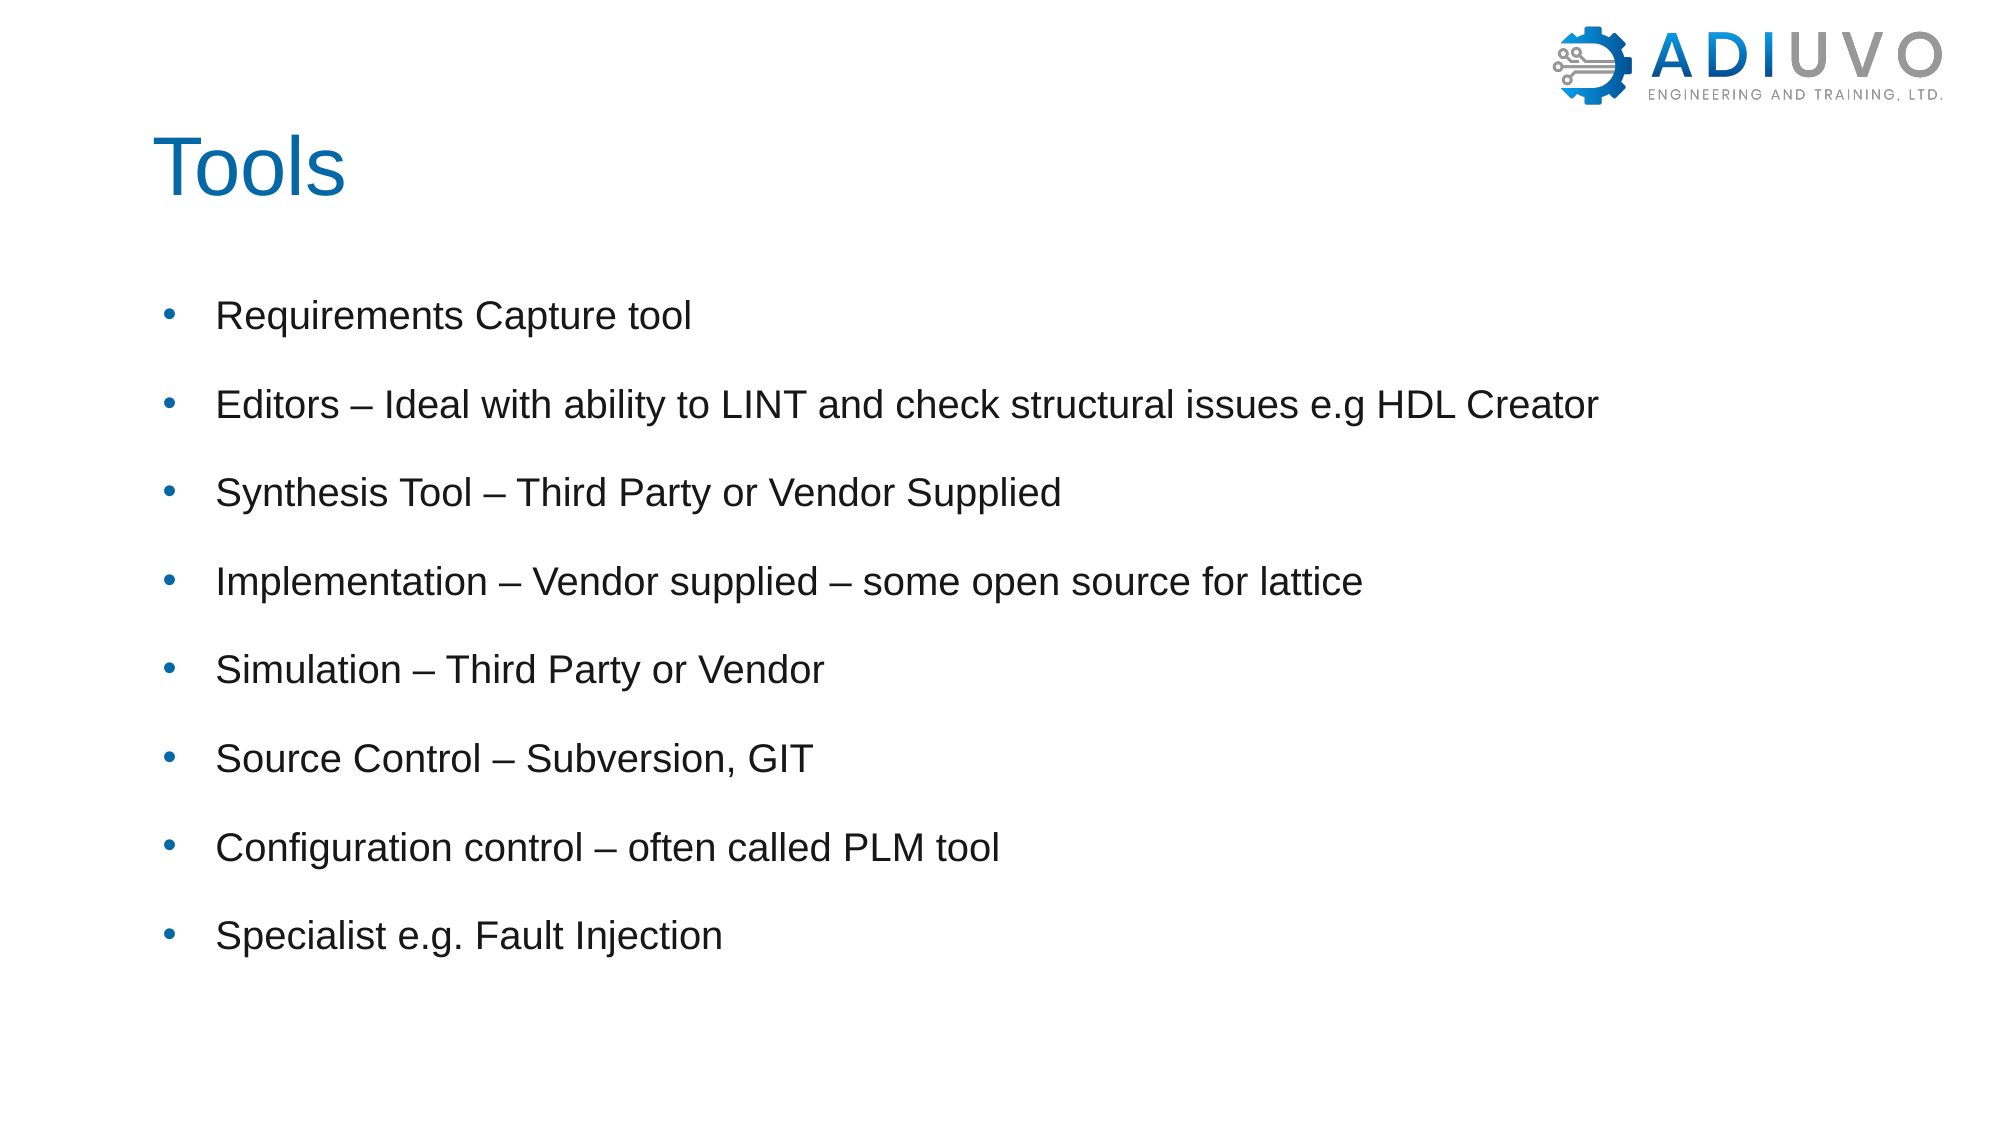

# Tools
Requirements Capture tool
Editors – Ideal with ability to LINT and check structural issues e.g HDL Creator
Synthesis Tool – Third Party or Vendor Supplied
Implementation – Vendor supplied – some open source for lattice
Simulation – Third Party or Vendor
Source Control – Subversion, GIT
Configuration control – often called PLM tool
Specialist e.g. Fault Injection